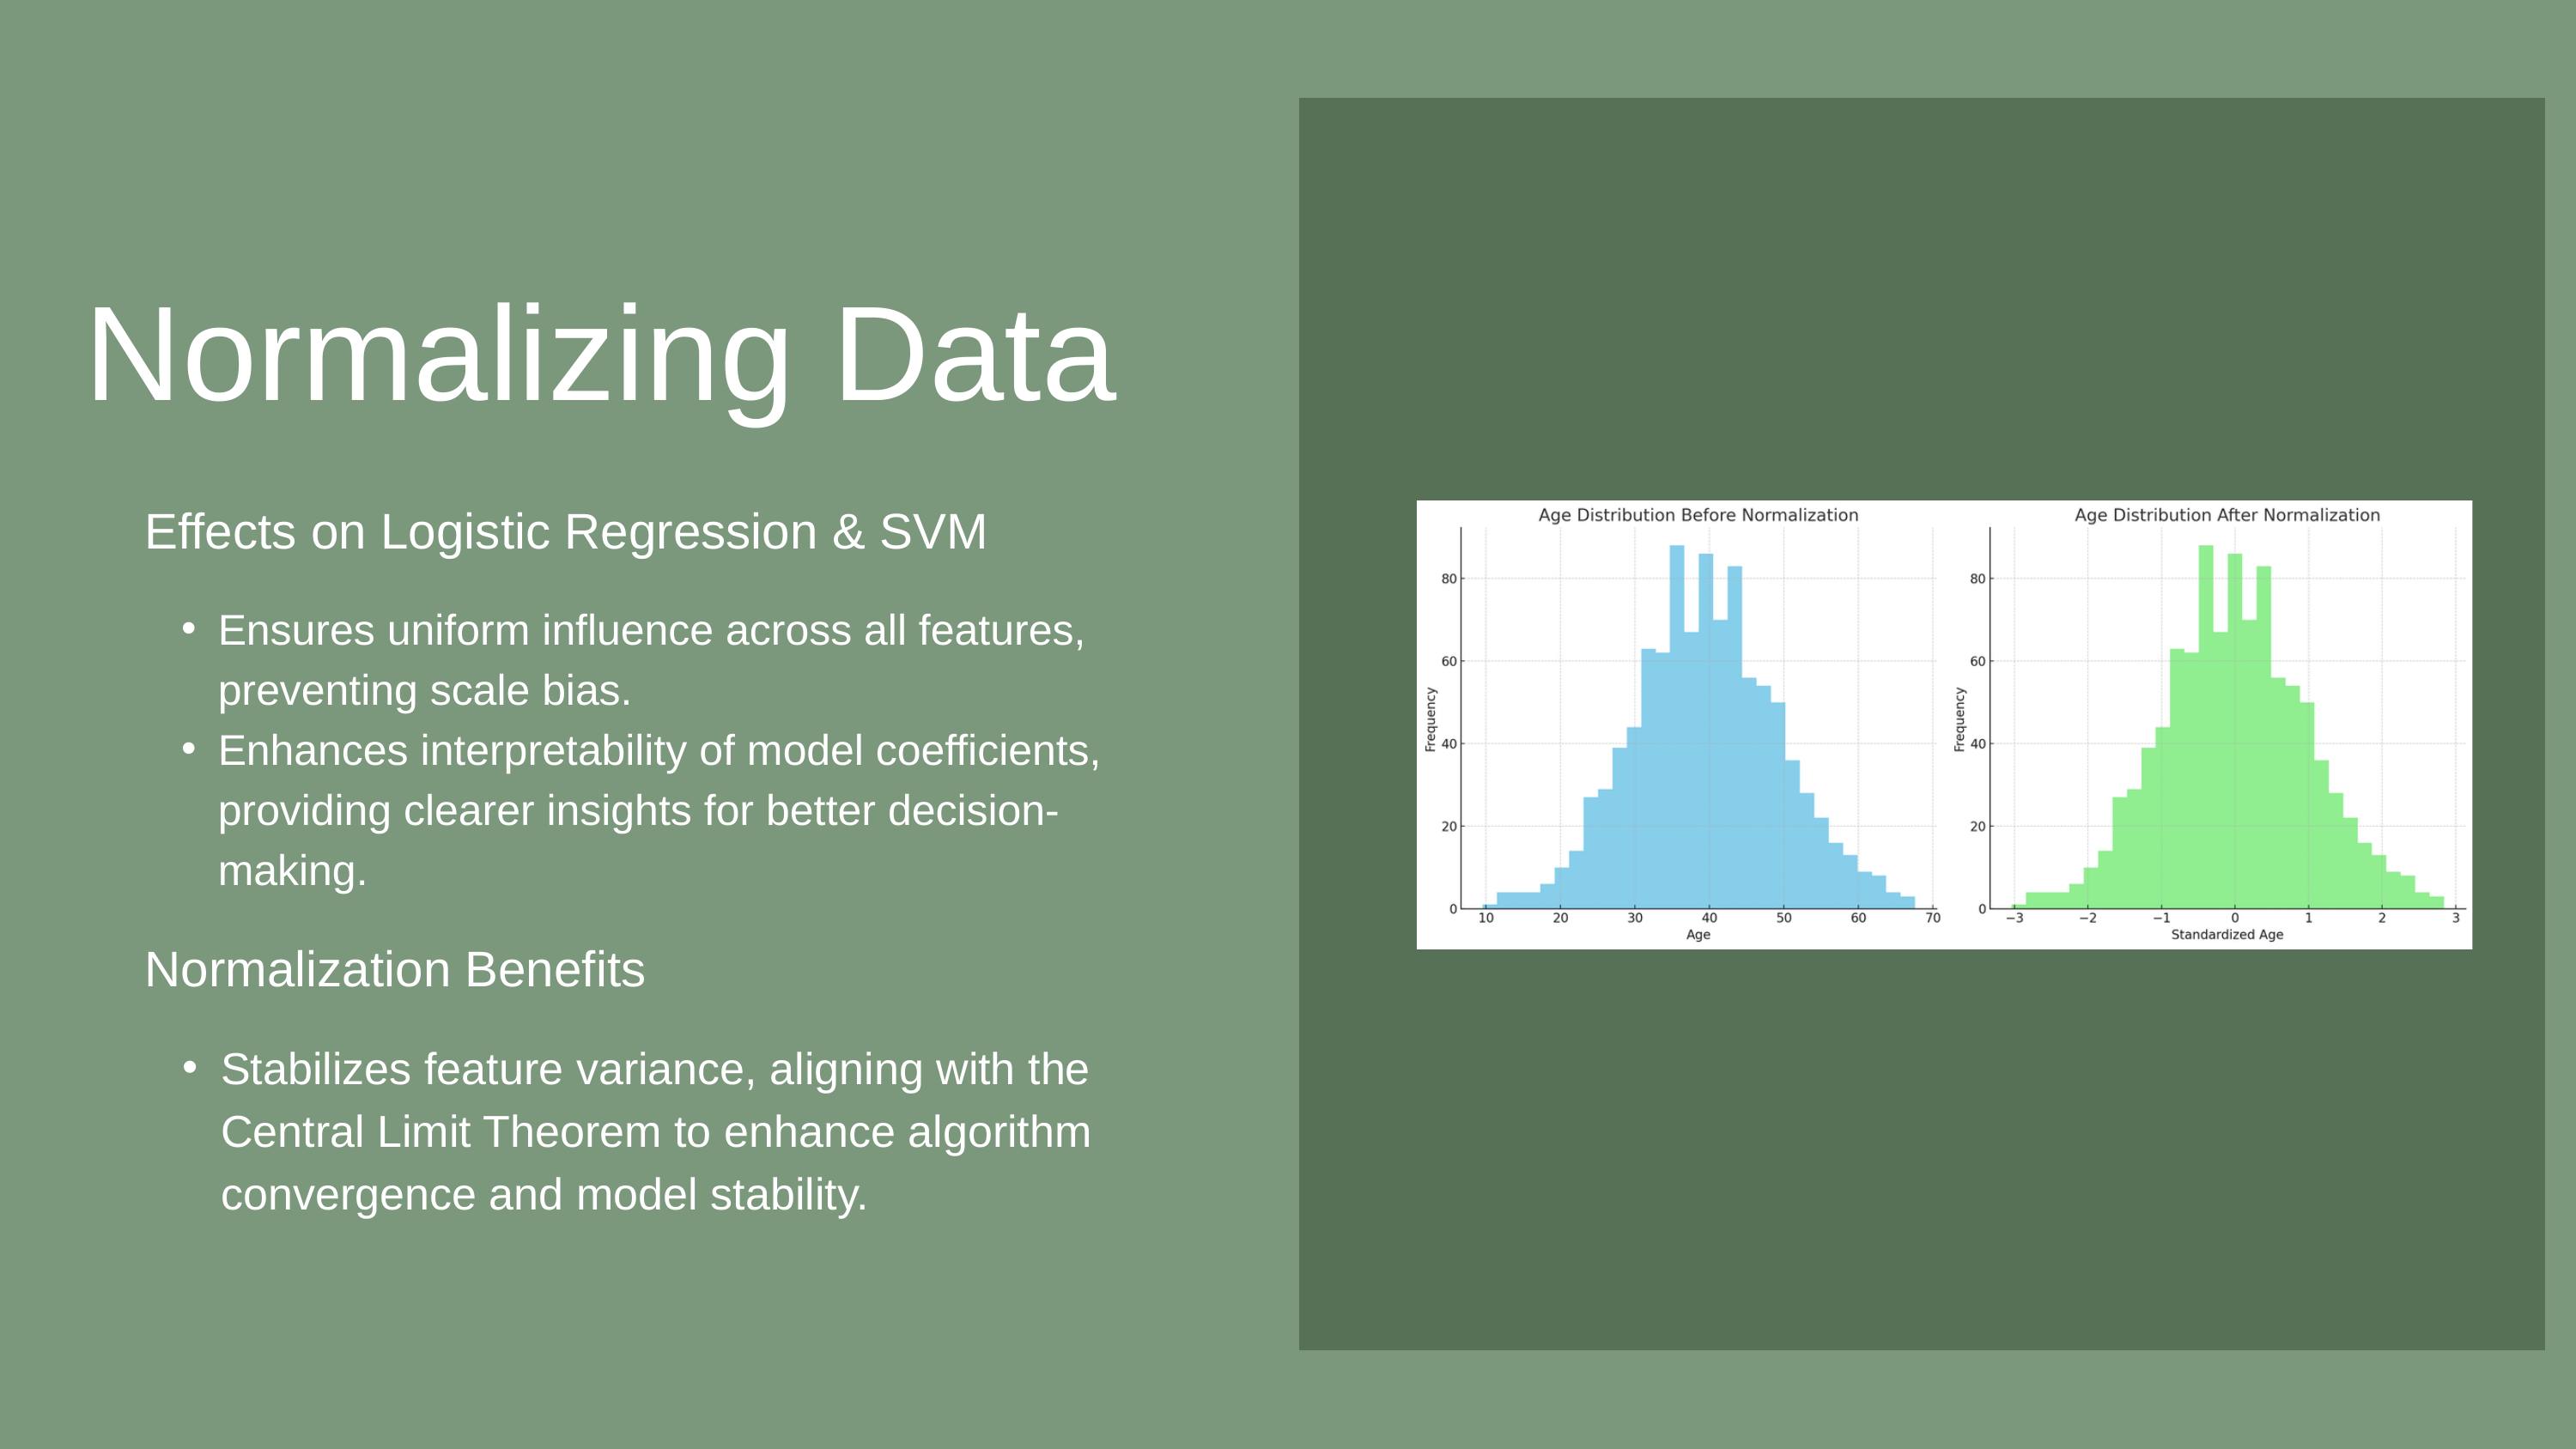

Normalizing Data
Effects on Logistic Regression & SVM
Ensures uniform influence across all features, preventing scale bias.
Enhances interpretability of model coefficients, providing clearer insights for better decision-making.

Normalization Benefits
Stabilizes feature variance, aligning with the Central Limit Theorem to enhance algorithm convergence and model stability.